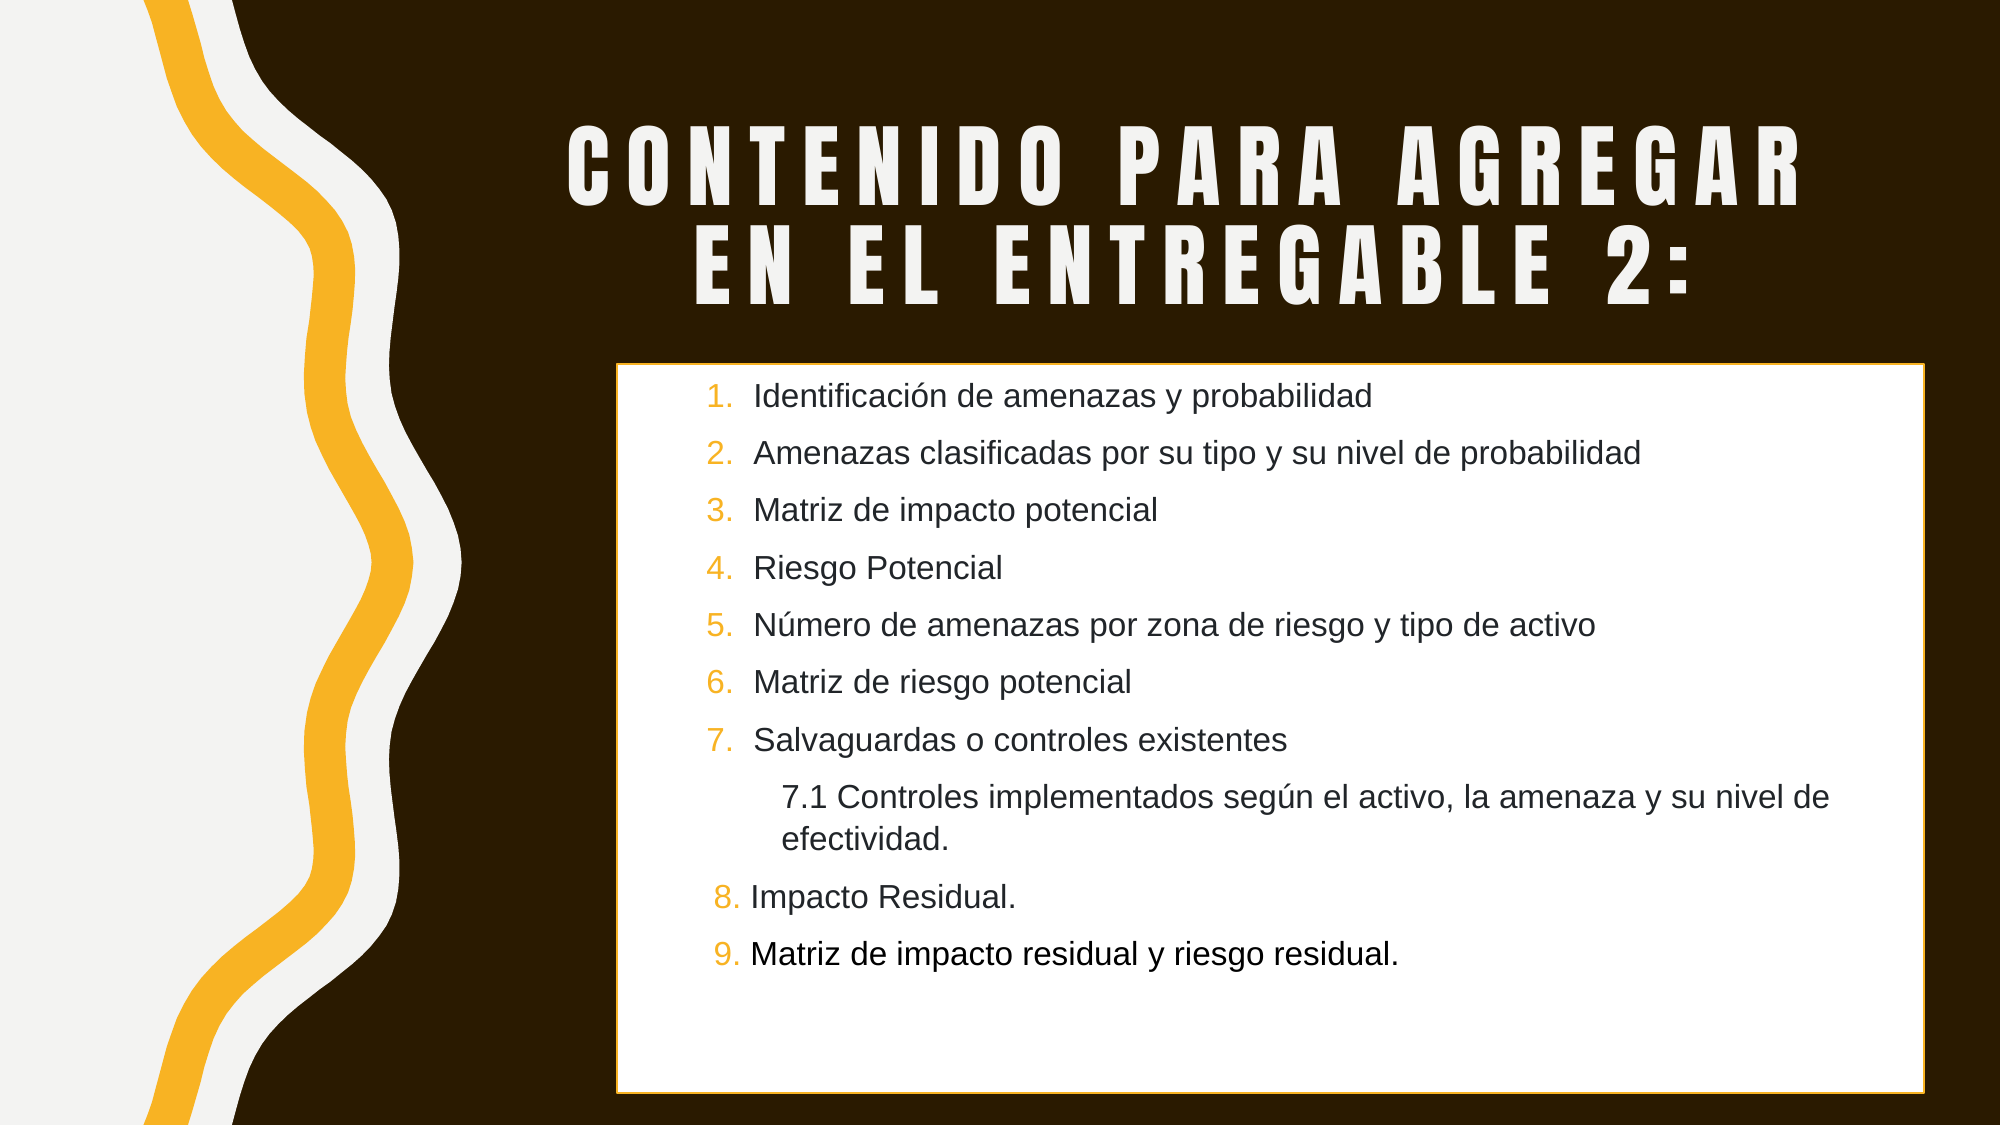

# Contenido para agregar en el entregable 2:
Identificación de amenazas y probabilidad
Amenazas clasificadas por su tipo y su nivel de probabilidad
Matriz de impacto potencial
Riesgo Potencial
Número de amenazas por zona de riesgo y tipo de activo
Matriz de riesgo potencial
Salvaguardas o controles existentes
7.1 Controles implementados según el activo, la amenaza y su nivel de efectividad.
 8. Impacto Residual.
 9. Matriz de impacto residual y riesgo residual.